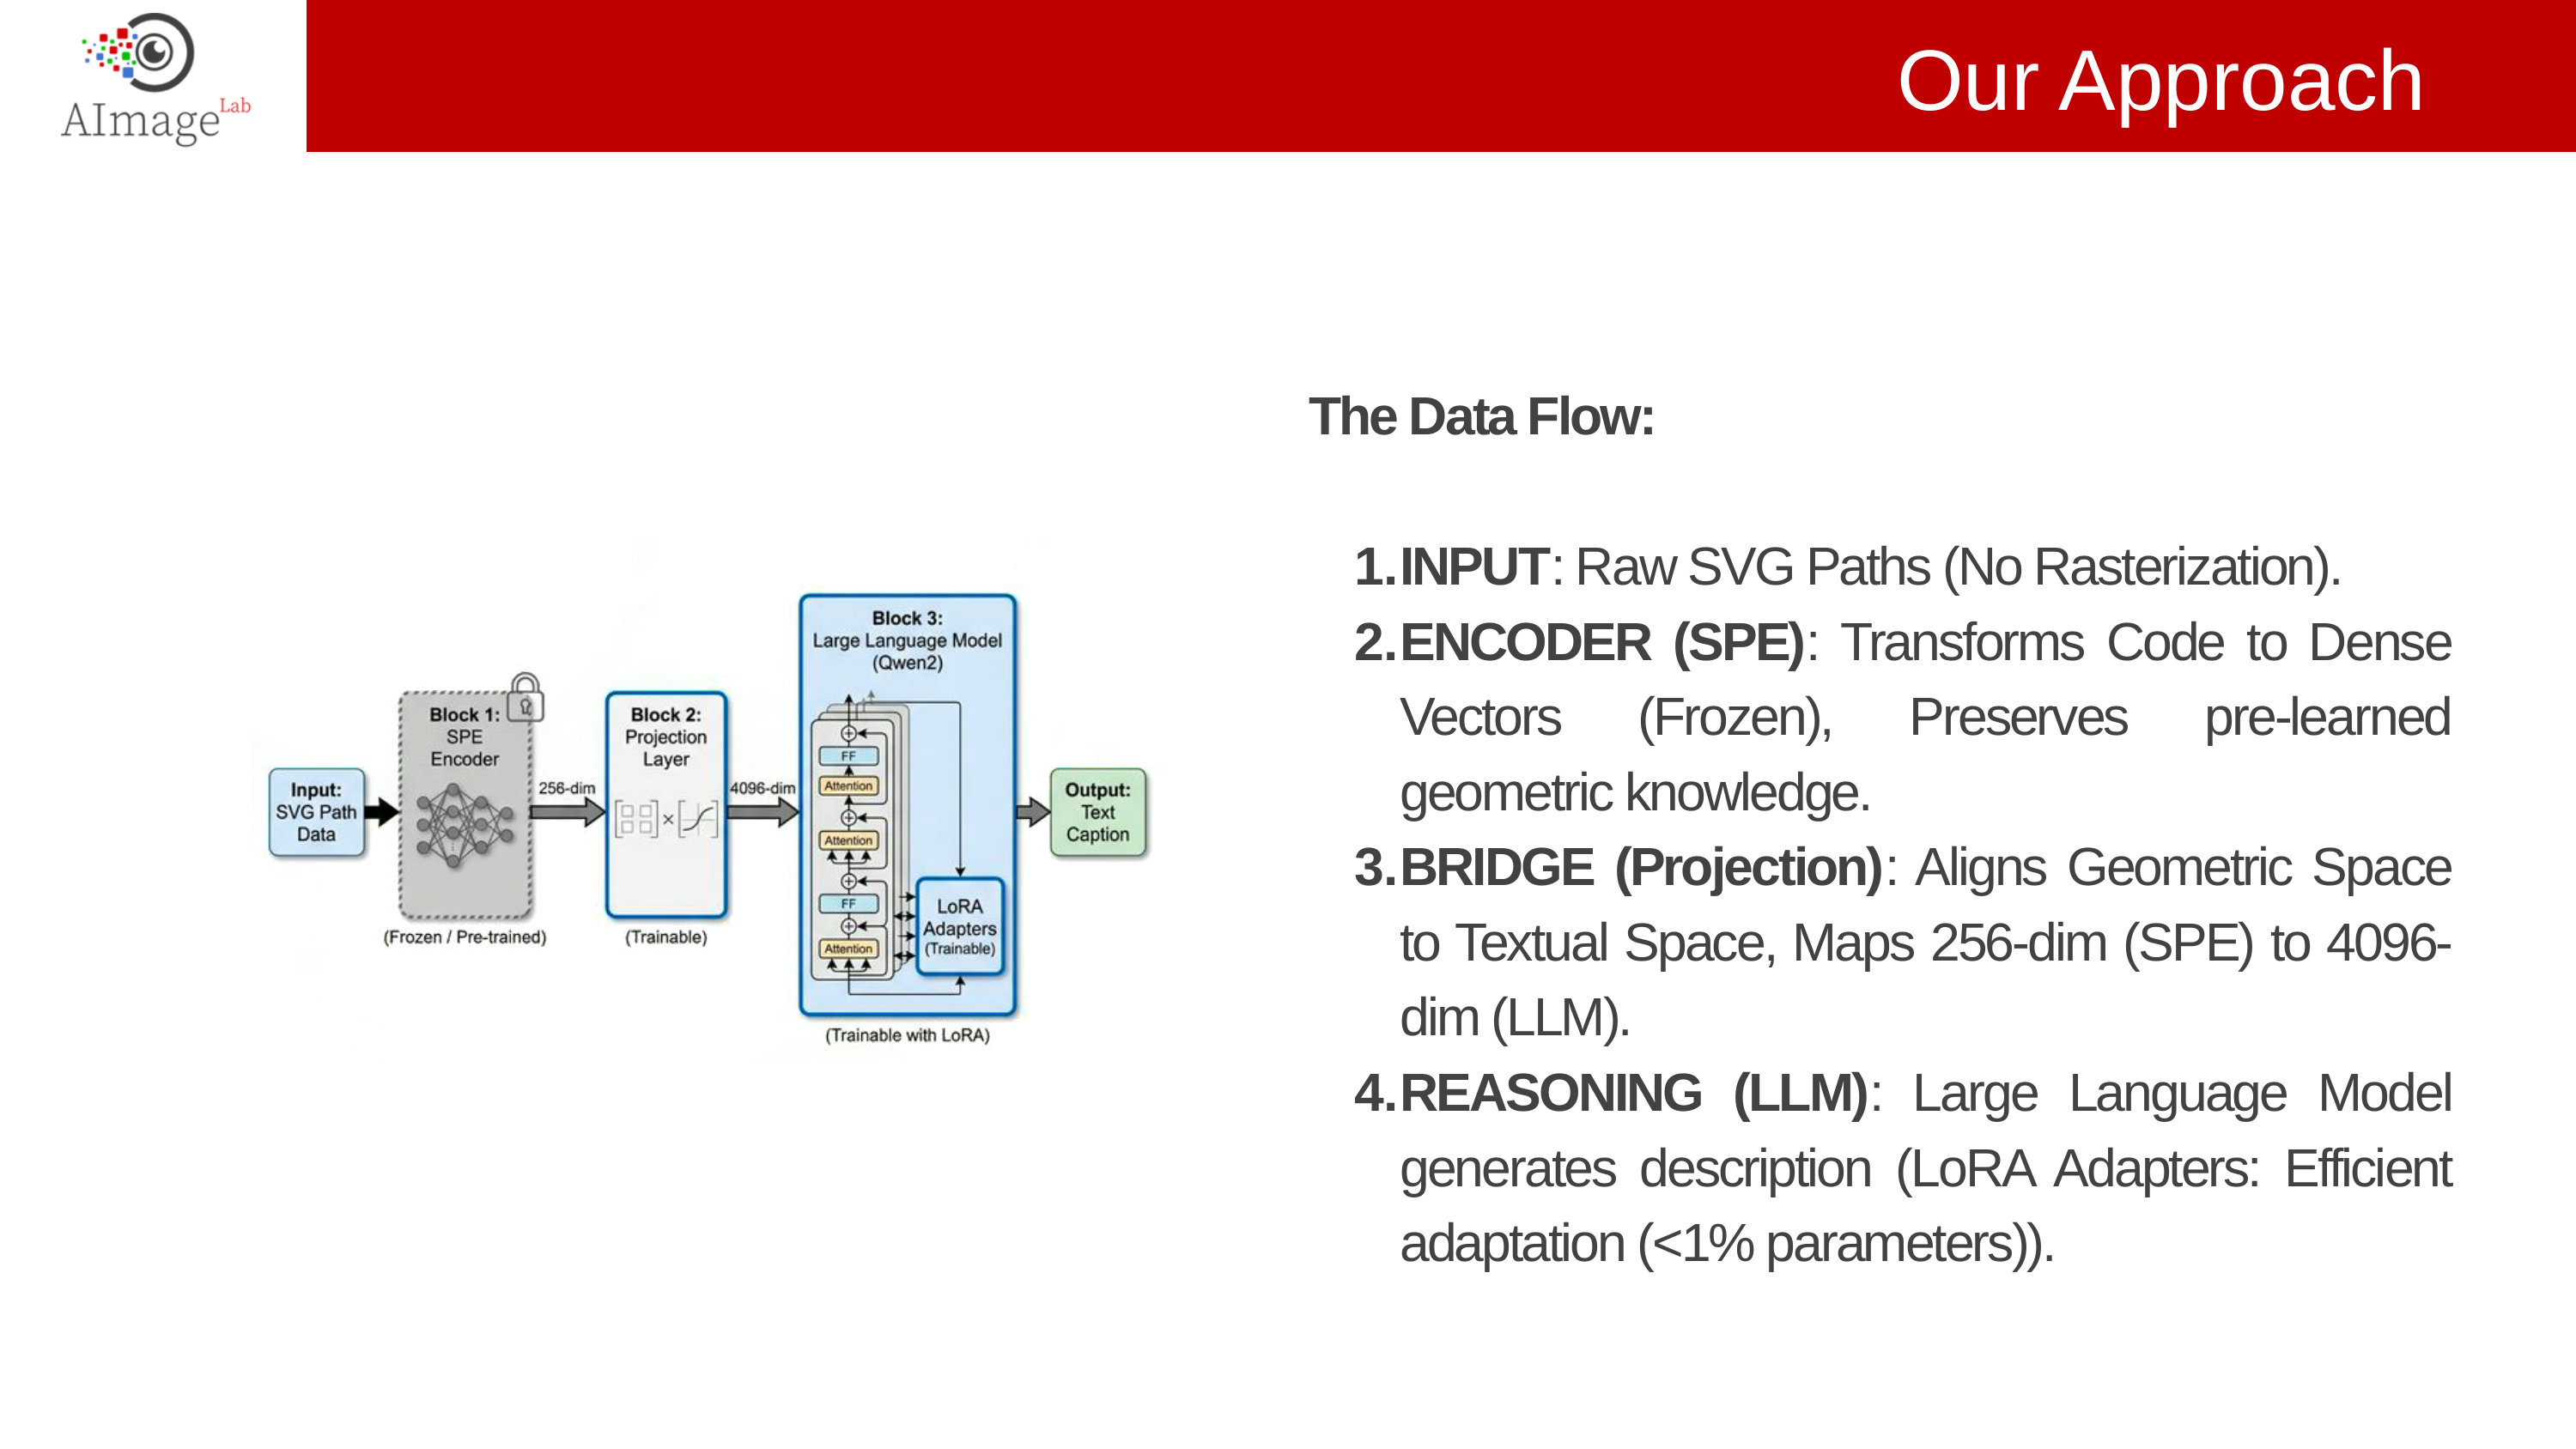

Our Approach

The Data Flow:

INPUT: Raw SVG Paths (No Rasterization).
ENCODER (SPE): Transforms Code to Dense Vectors (Frozen), Preserves pre-learned geometric knowledge.
BRIDGE (Projection): Aligns Geometric Space to Textual Space, Maps 256-dim (SPE) to 4096-dim (LLM).
REASONING (LLM): Large Language Model generates description (LoRA Adapters: Efficient adaptation (<1% parameters)).